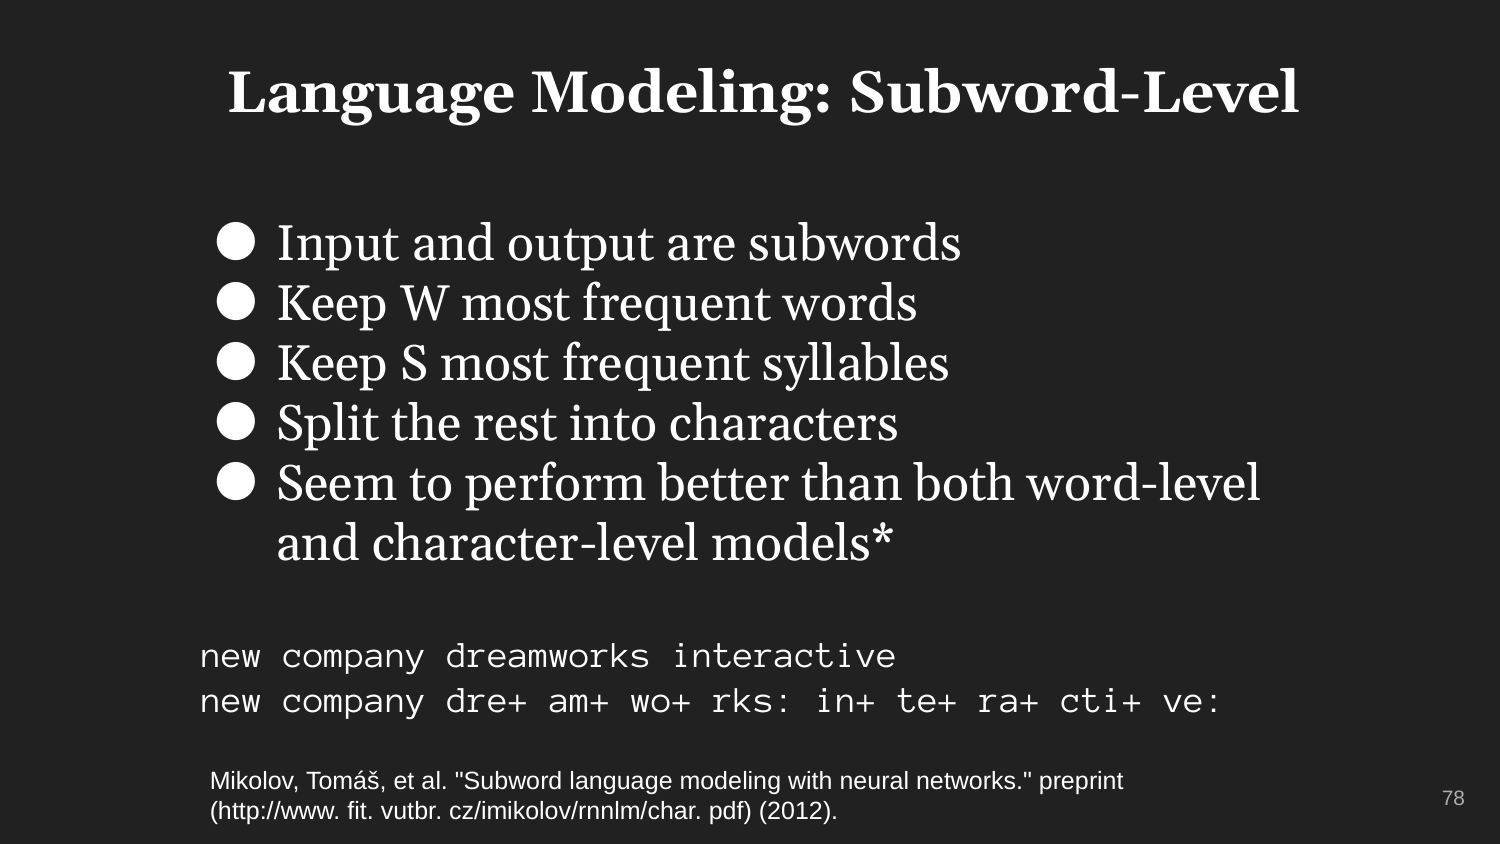

# Language Modeling: Subword-Level
Input and output are subwords
Keep W most frequent words
Keep S most frequent syllables
Split the rest into characters
Seem to perform better than both word-level and character-level models*

new company dreamworks interactive
new company dre+ am+ wo+ rks: in+ te+ ra+ cti+ ve:
Mikolov, Tomáš, et al. "Subword language modeling with neural networks." preprint (http://www. fit. vutbr. cz/imikolov/rnnlm/char. pdf) (2012).
78